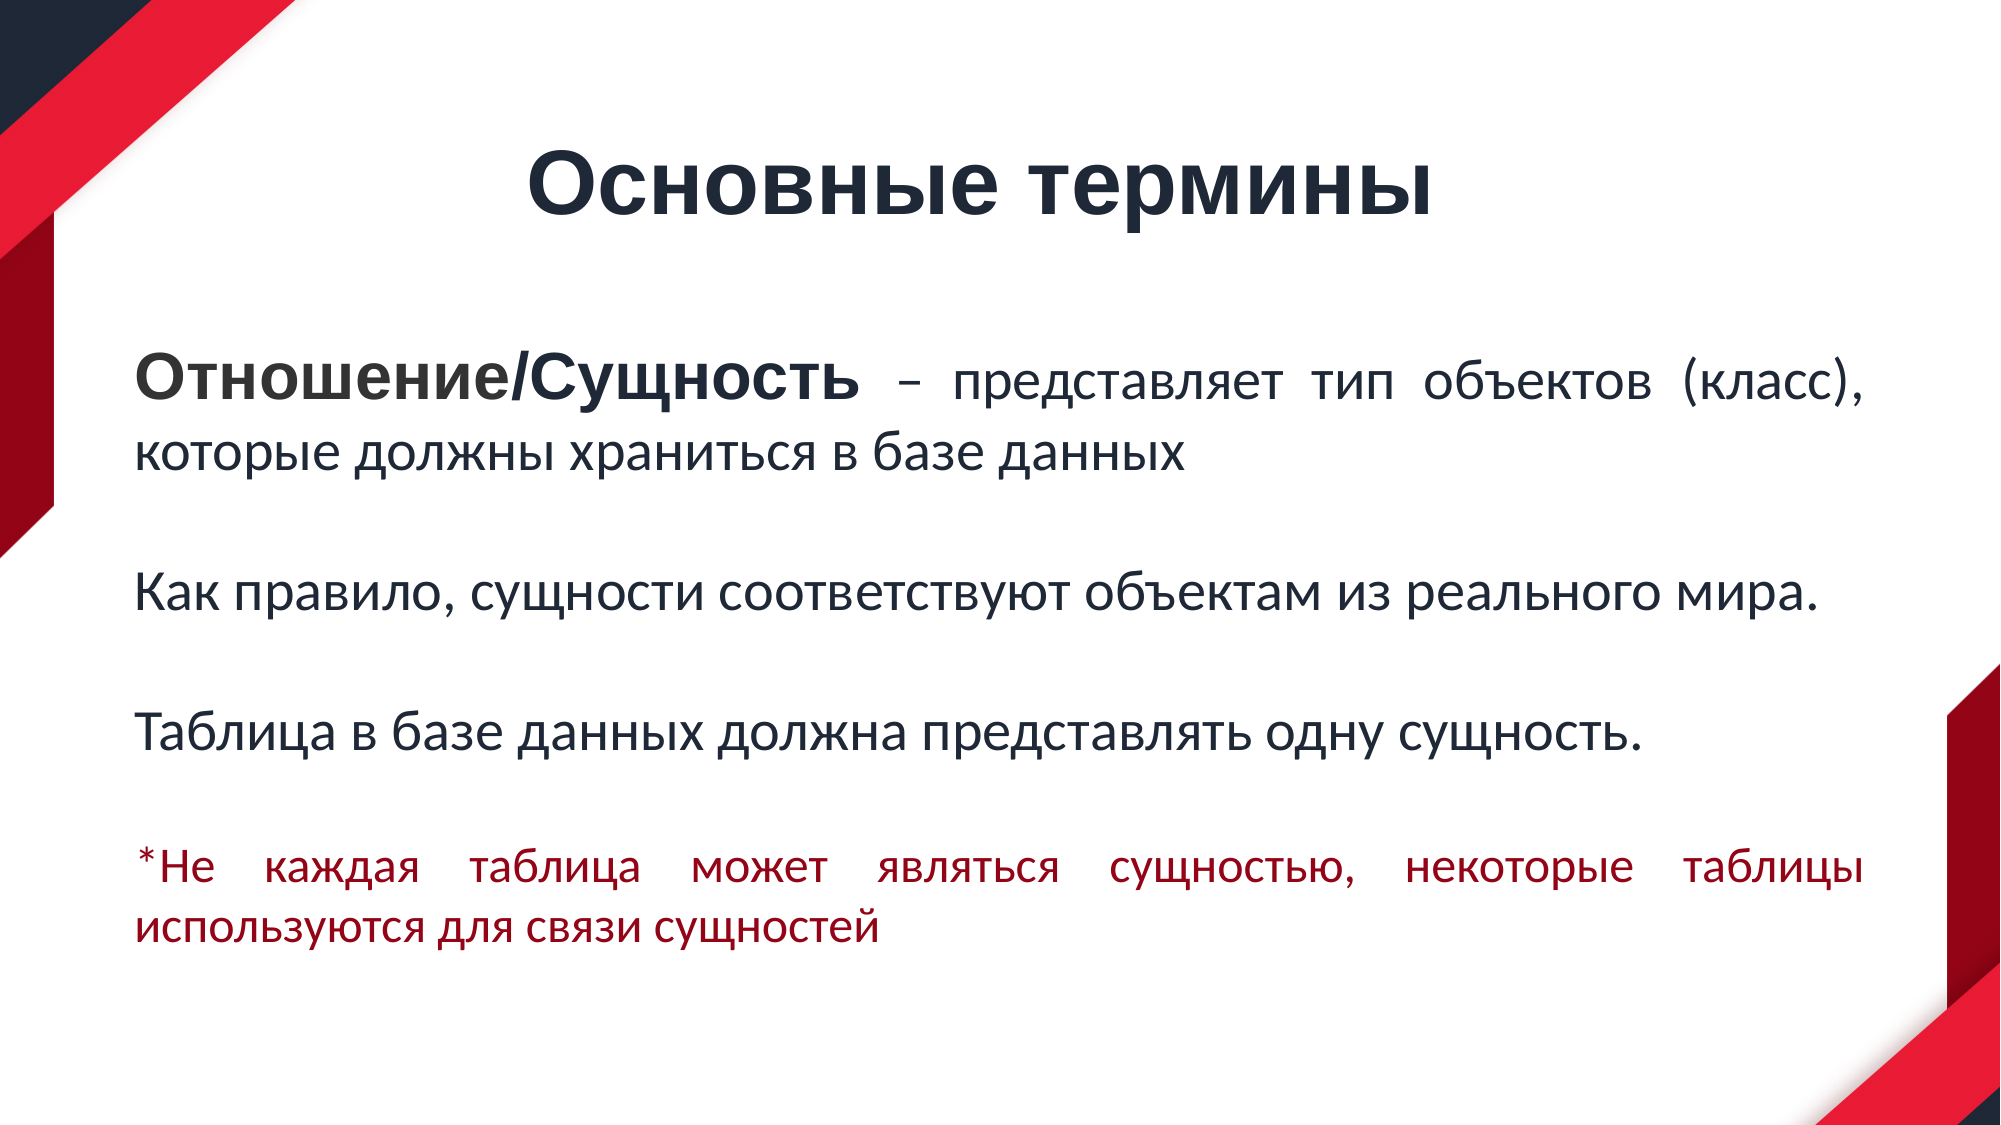

Основные термины

Отношение/Сущность – представляет тип объектов (класс), которые должны храниться в базе данных

Как правило, сущности соответствуют объектам из реального мира.

Таблица в базе данных должна представлять одну сущность.

*Не каждая таблица может являться сущностью, некоторые таблицы используются для связи сущностей